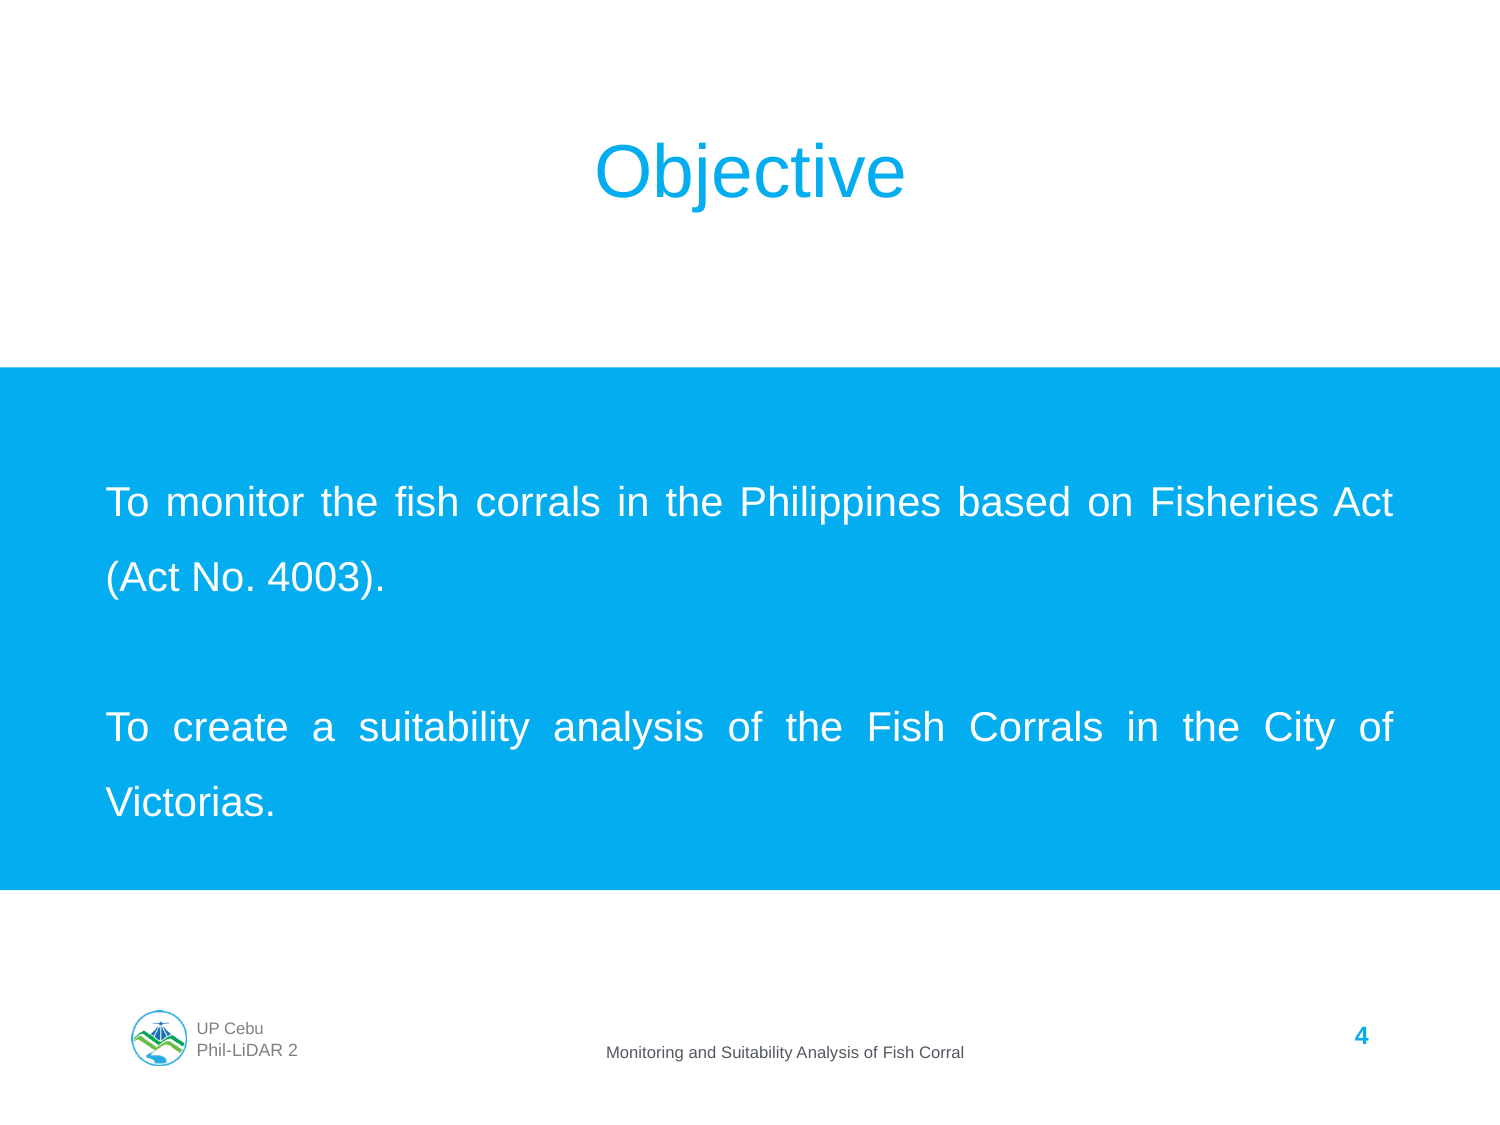

# Objective

To monitor the fish corrals in the Philippines based on Fisheries Act (Act No. 4003).

To create a suitability analysis of the Fish Corrals in the City of Victorias.
4